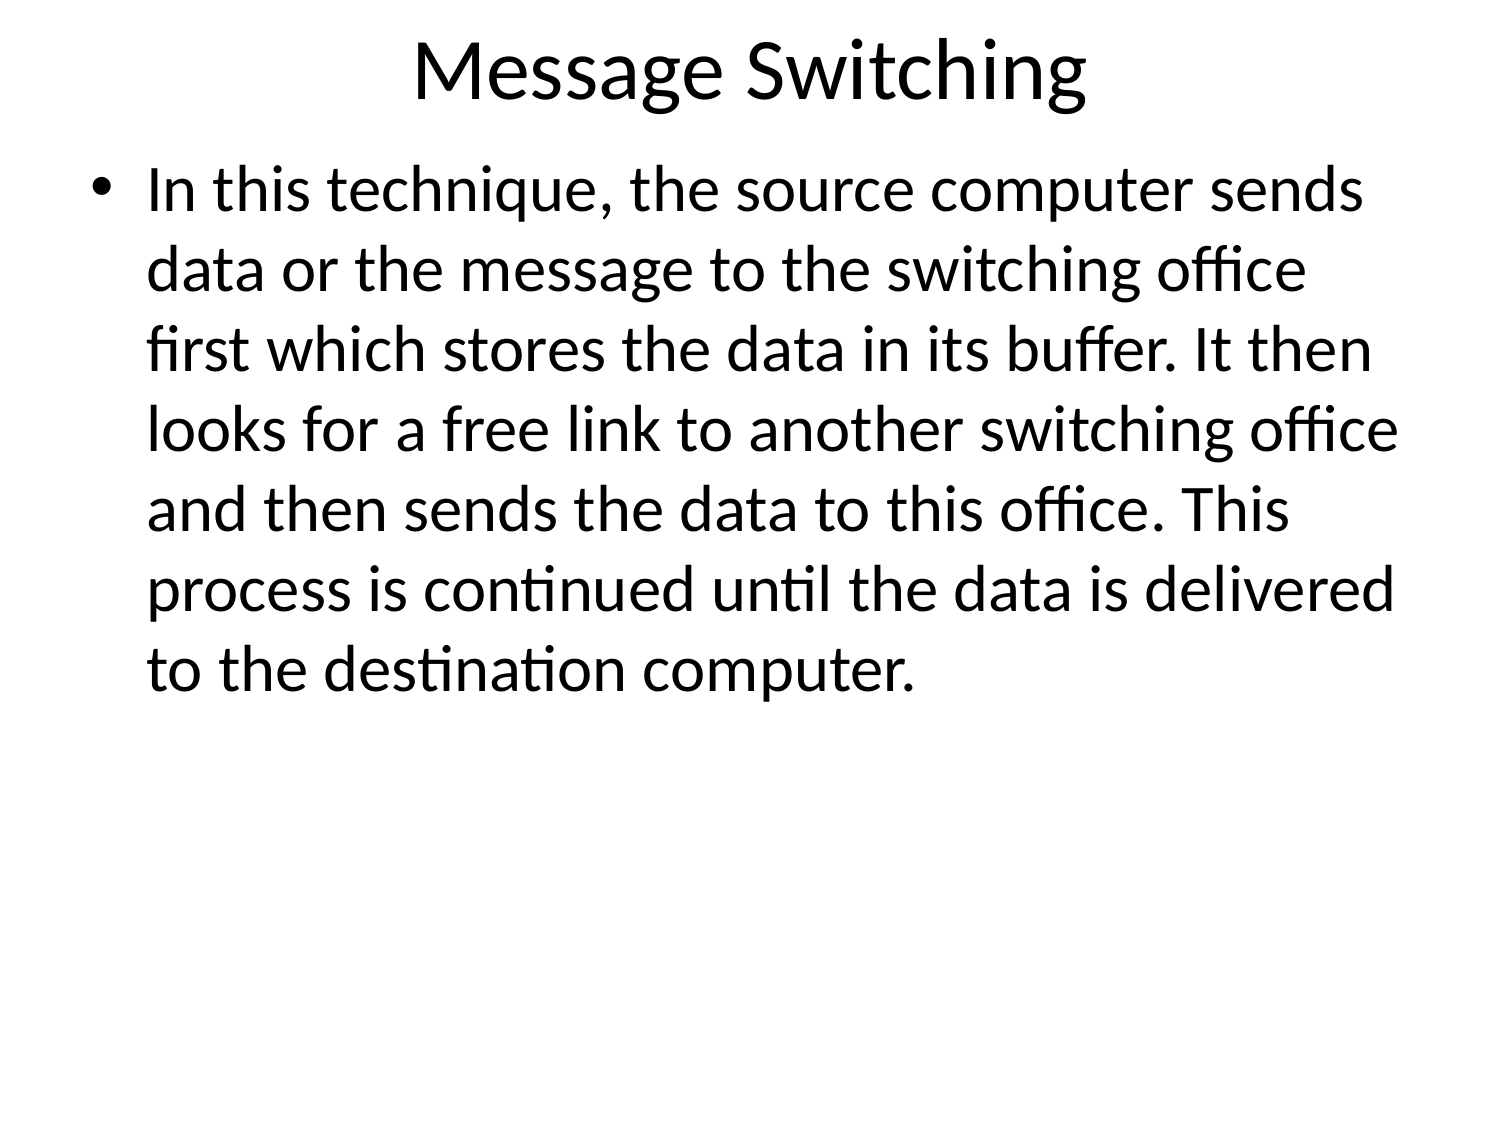

# Message Switching
In this technique, the source computer sends data or the message to the switching office first which stores the data in its buffer. It then looks for a free link to another switching office and then sends the data to this office. This process is continued until the data is delivered to the destination computer.